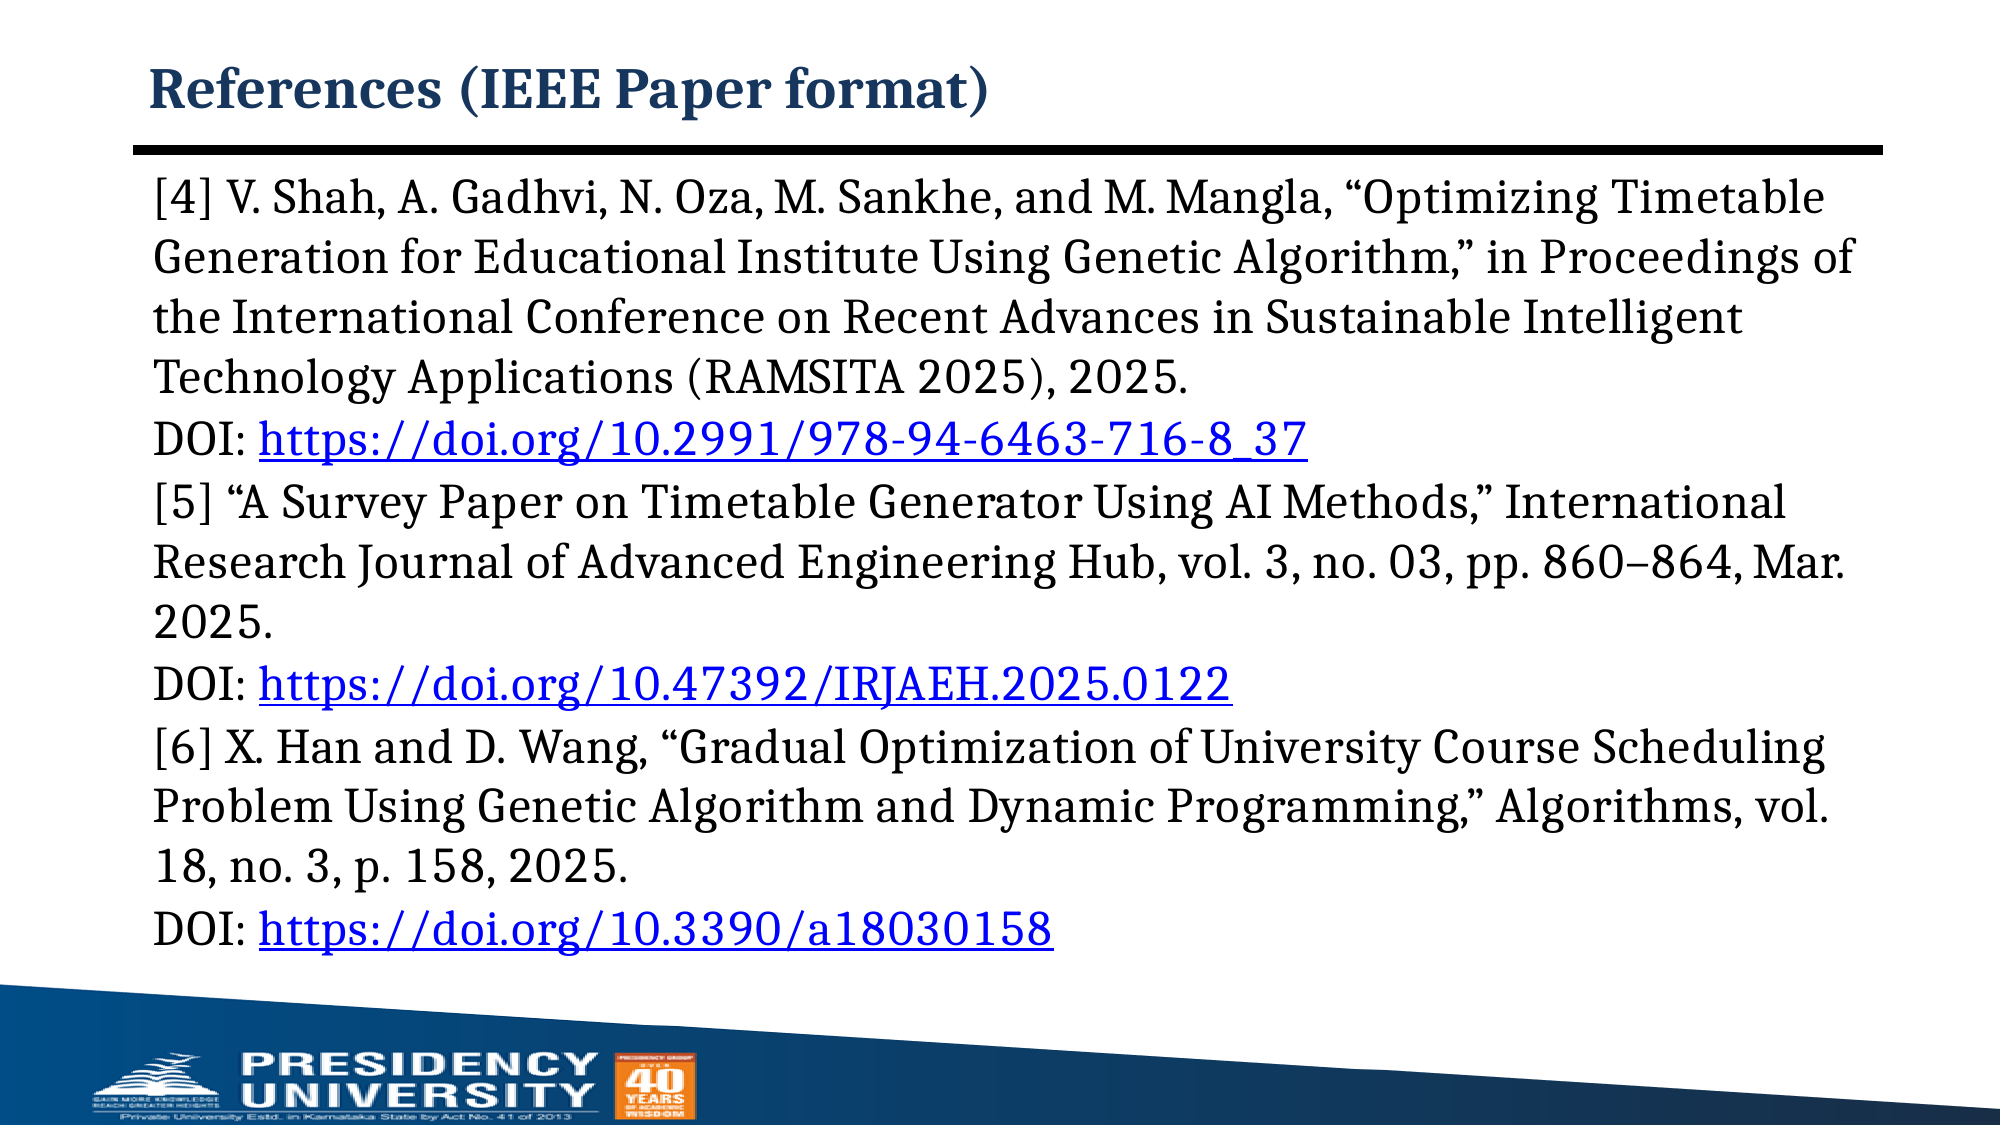

# References (IEEE Paper format)
[4] V. Shah, A. Gadhvi, N. Oza, M. Sankhe, and M. Mangla, “Optimizing Timetable Generation for Educational Institute Using Genetic Algorithm,” in Proceedings of the International Conference on Recent Advances in Sustainable Intelligent Technology Applications (RAMSITA 2025), 2025.
DOI: https://doi.org/10.2991/978-94-6463-716-8_37
[5] “A Survey Paper on Timetable Generator Using AI Methods,” International Research Journal of Advanced Engineering Hub, vol. 3, no. 03, pp. 860–864, Mar. 2025.
DOI: https://doi.org/10.47392/IRJAEH.2025.0122
[6] X. Han and D. Wang, “Gradual Optimization of University Course Scheduling Problem Using Genetic Algorithm and Dynamic Programming,” Algorithms, vol. 18, no. 3, p. 158, 2025.
DOI: https://doi.org/10.3390/a18030158